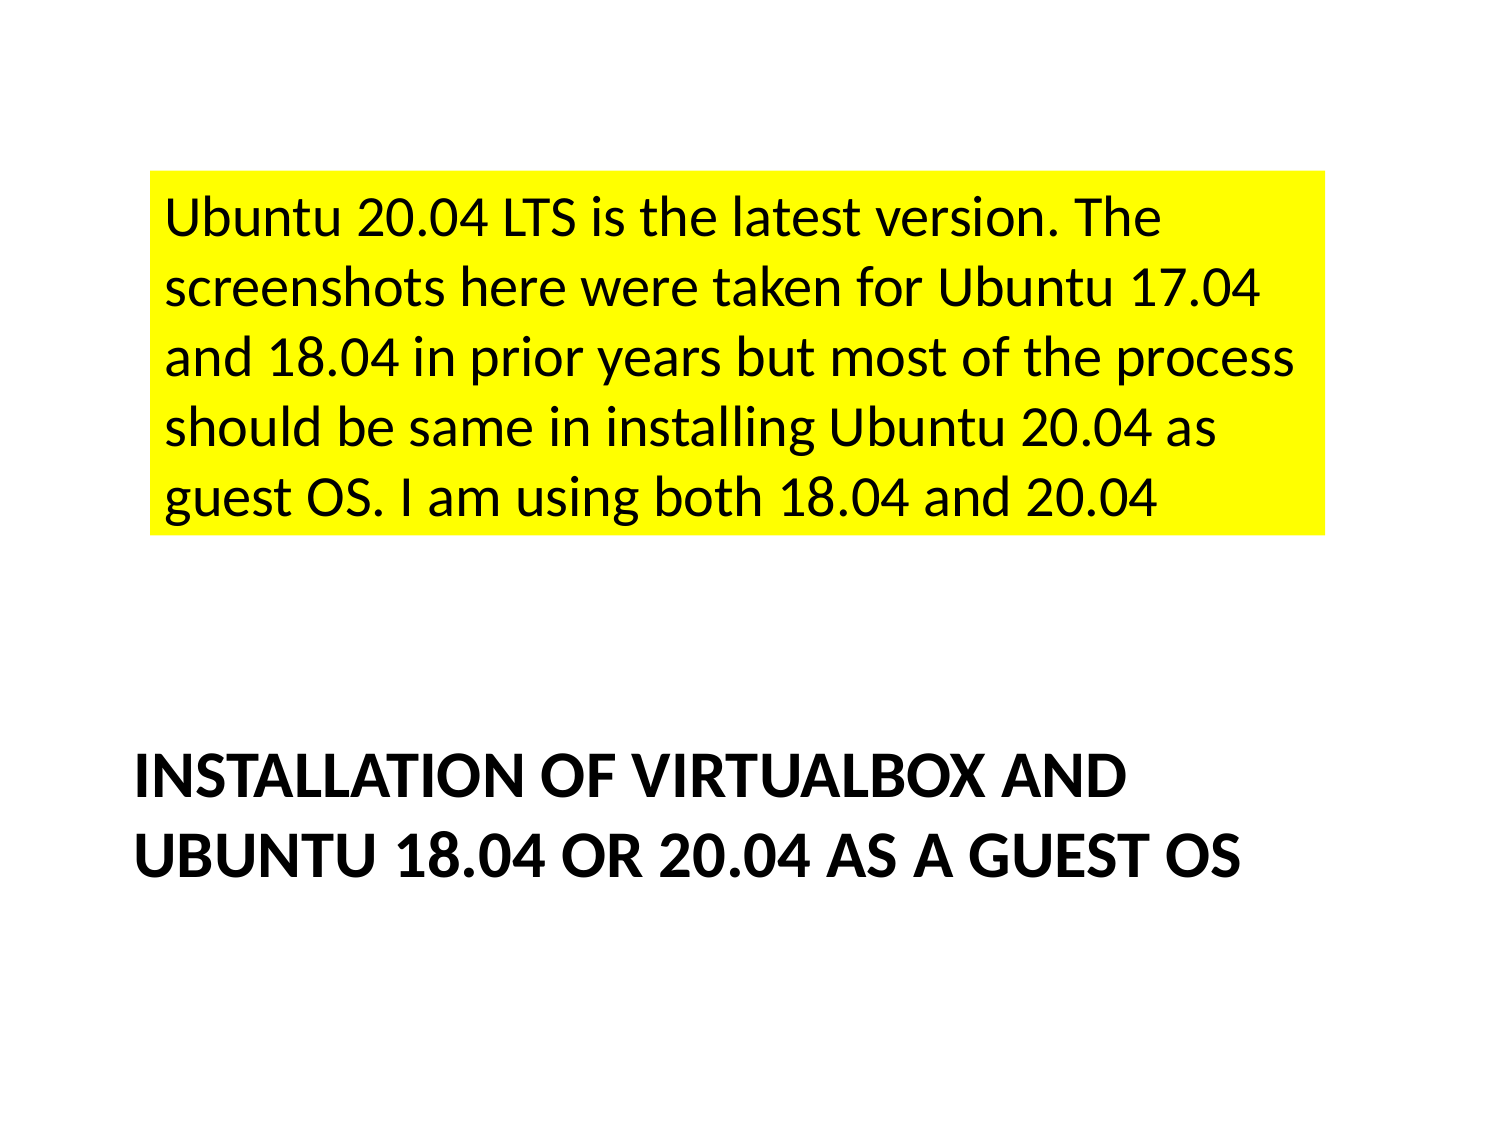

Ubuntu 20.04 LTS is the latest version. The screenshots here were taken for Ubuntu 17.04 and 18.04 in prior years but most of the process should be same in installing Ubuntu 20.04 as guest OS. I am using both 18.04 and 20.04

# Installation of virtualbox and Ubuntu 18.04 or 20.04 as a guest os